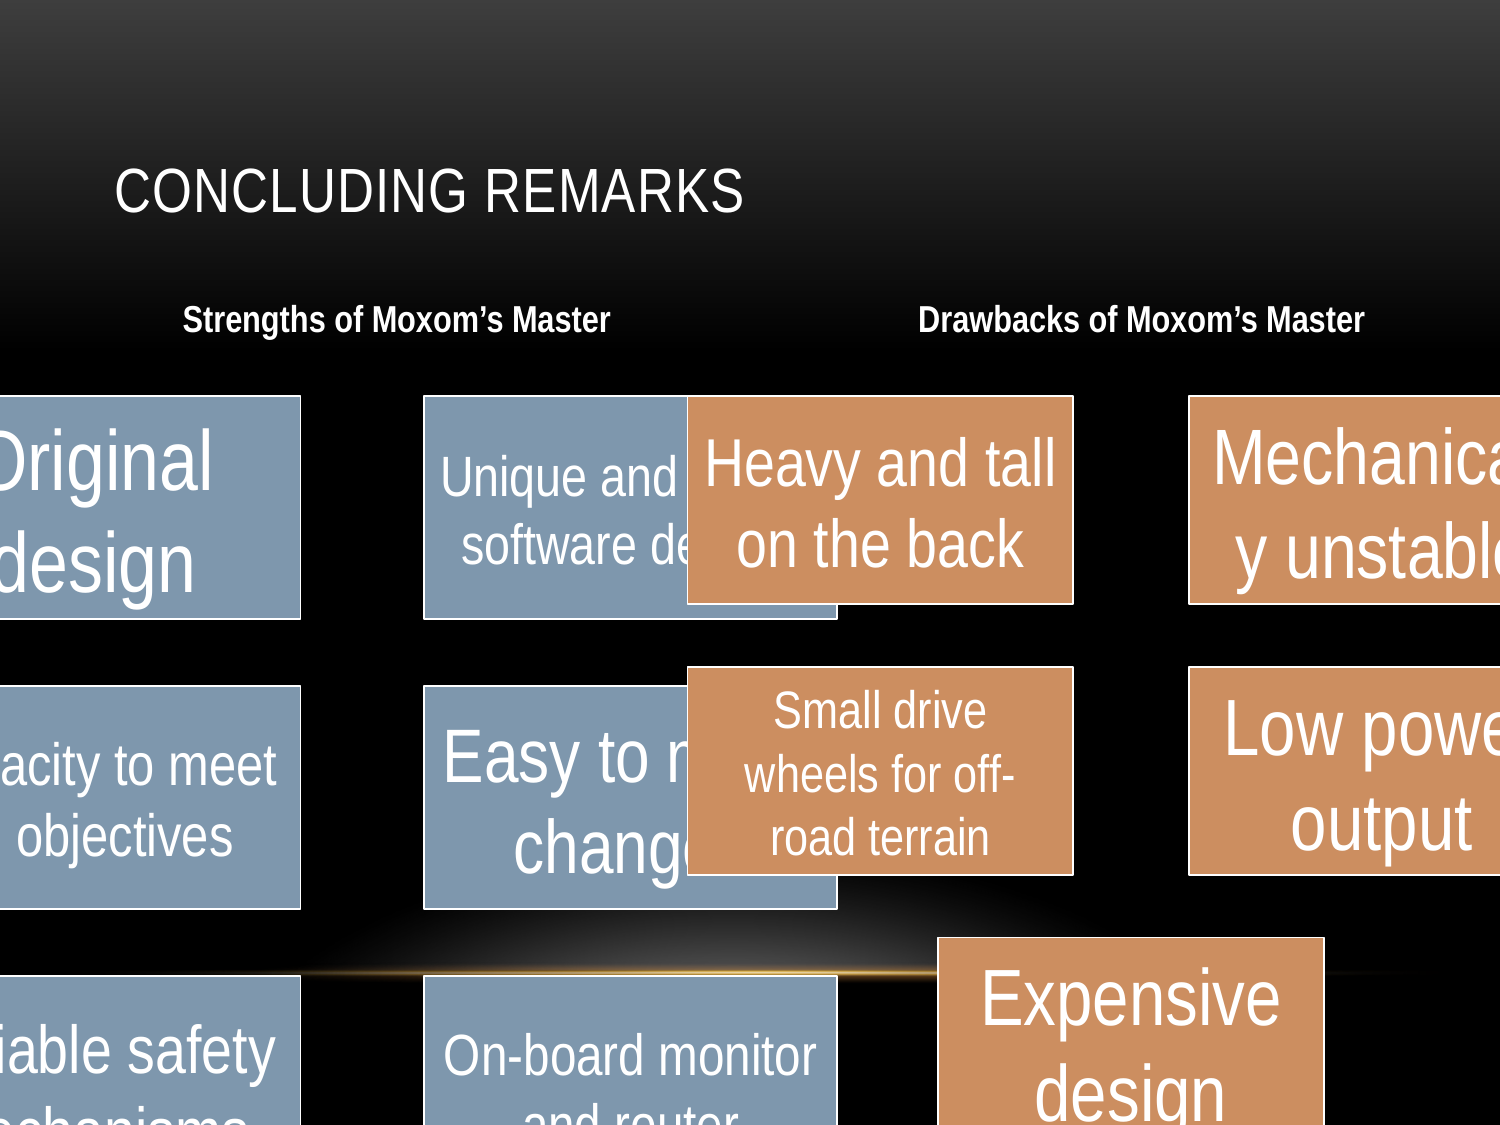

# Concluding remarks
Strengths of Moxom’s Master
Drawbacks of Moxom’s Master
Original design
Unique and strong software design
Expensive design